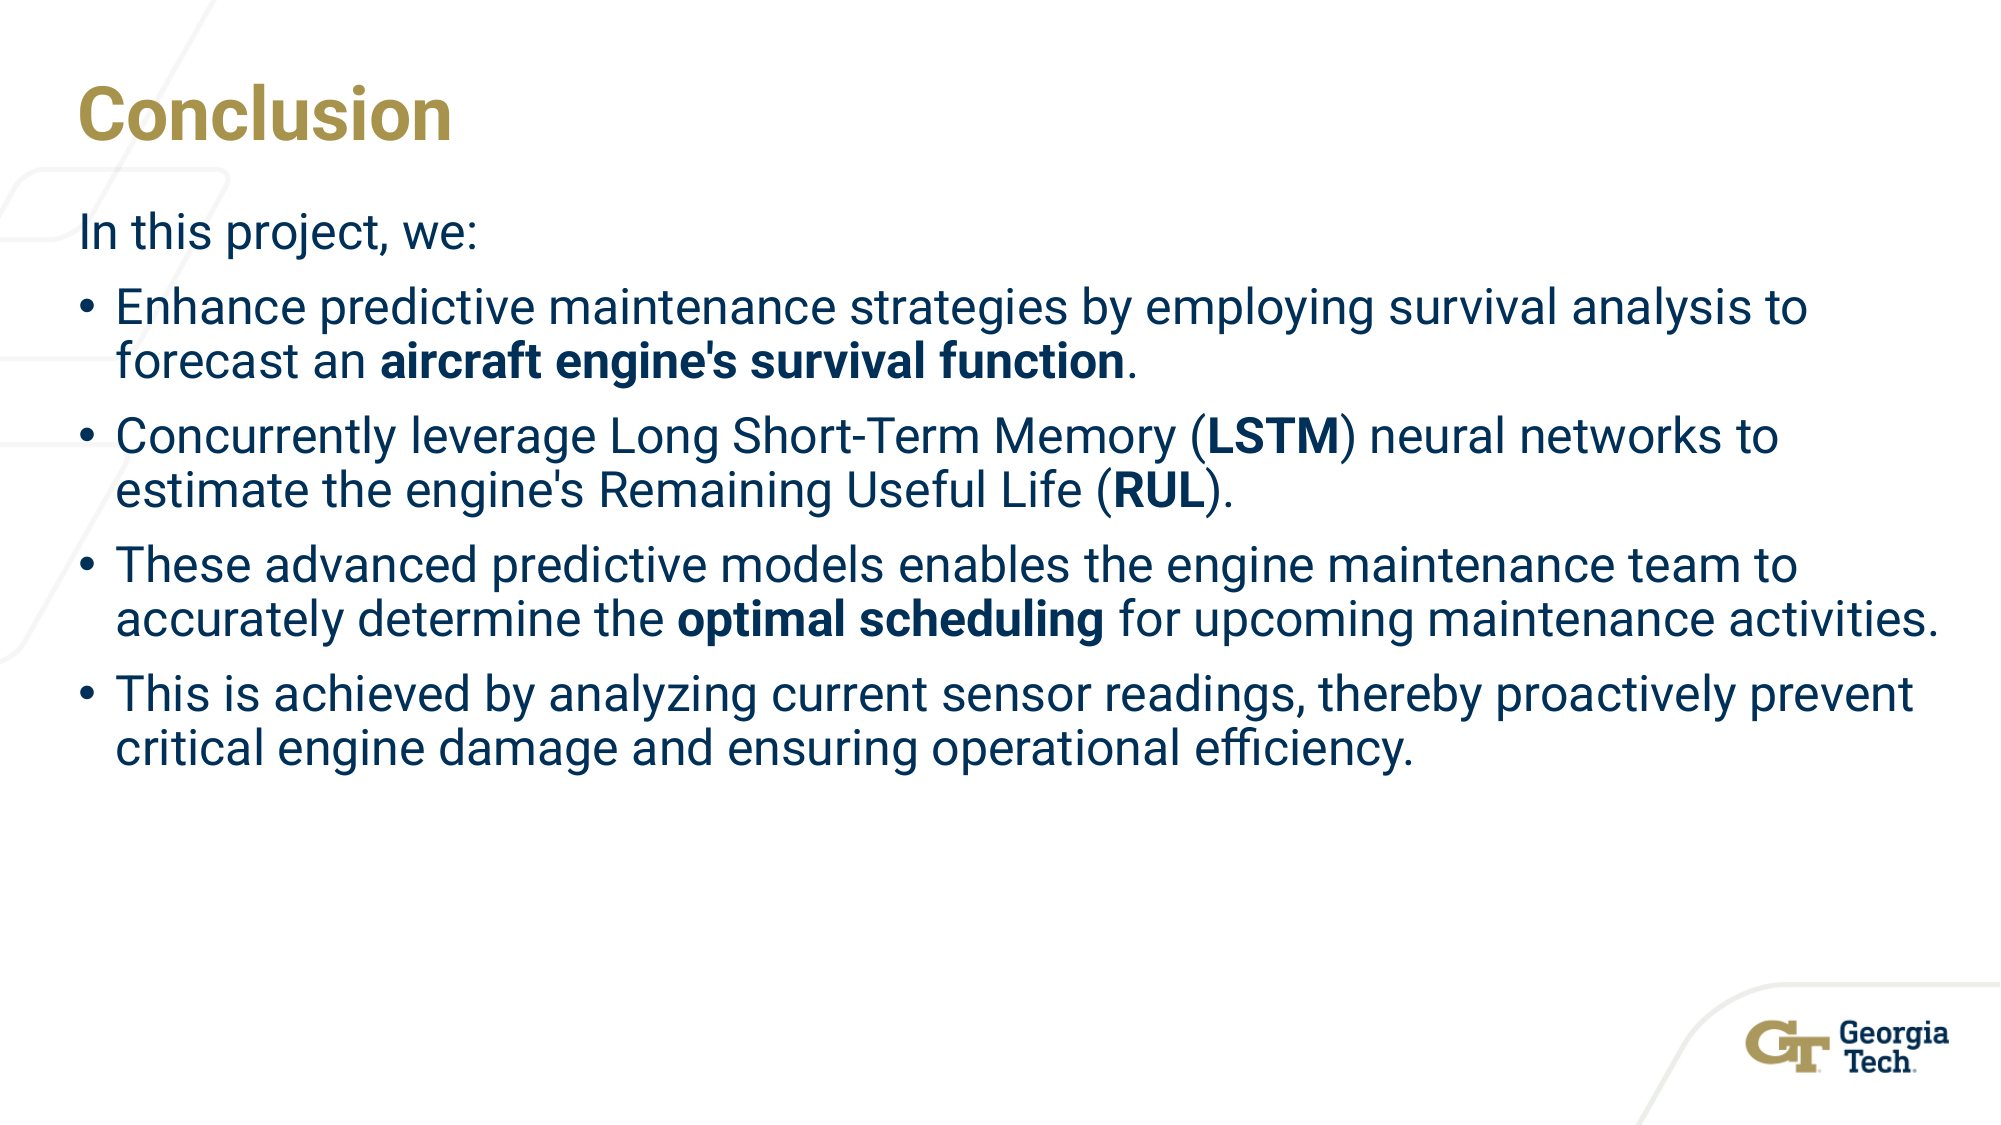

# Conclusion
In this project, we:
Enhance predictive maintenance strategies by employing survival analysis to forecast an aircraft engine's survival function.
Concurrently leverage Long Short-Term Memory (LSTM) neural networks to estimate the engine's Remaining Useful Life (RUL).
These advanced predictive models enables the engine maintenance team to accurately determine the optimal scheduling for upcoming maintenance activities.
This is achieved by analyzing current sensor readings, thereby proactively prevent critical engine damage and ensuring operational efficiency.